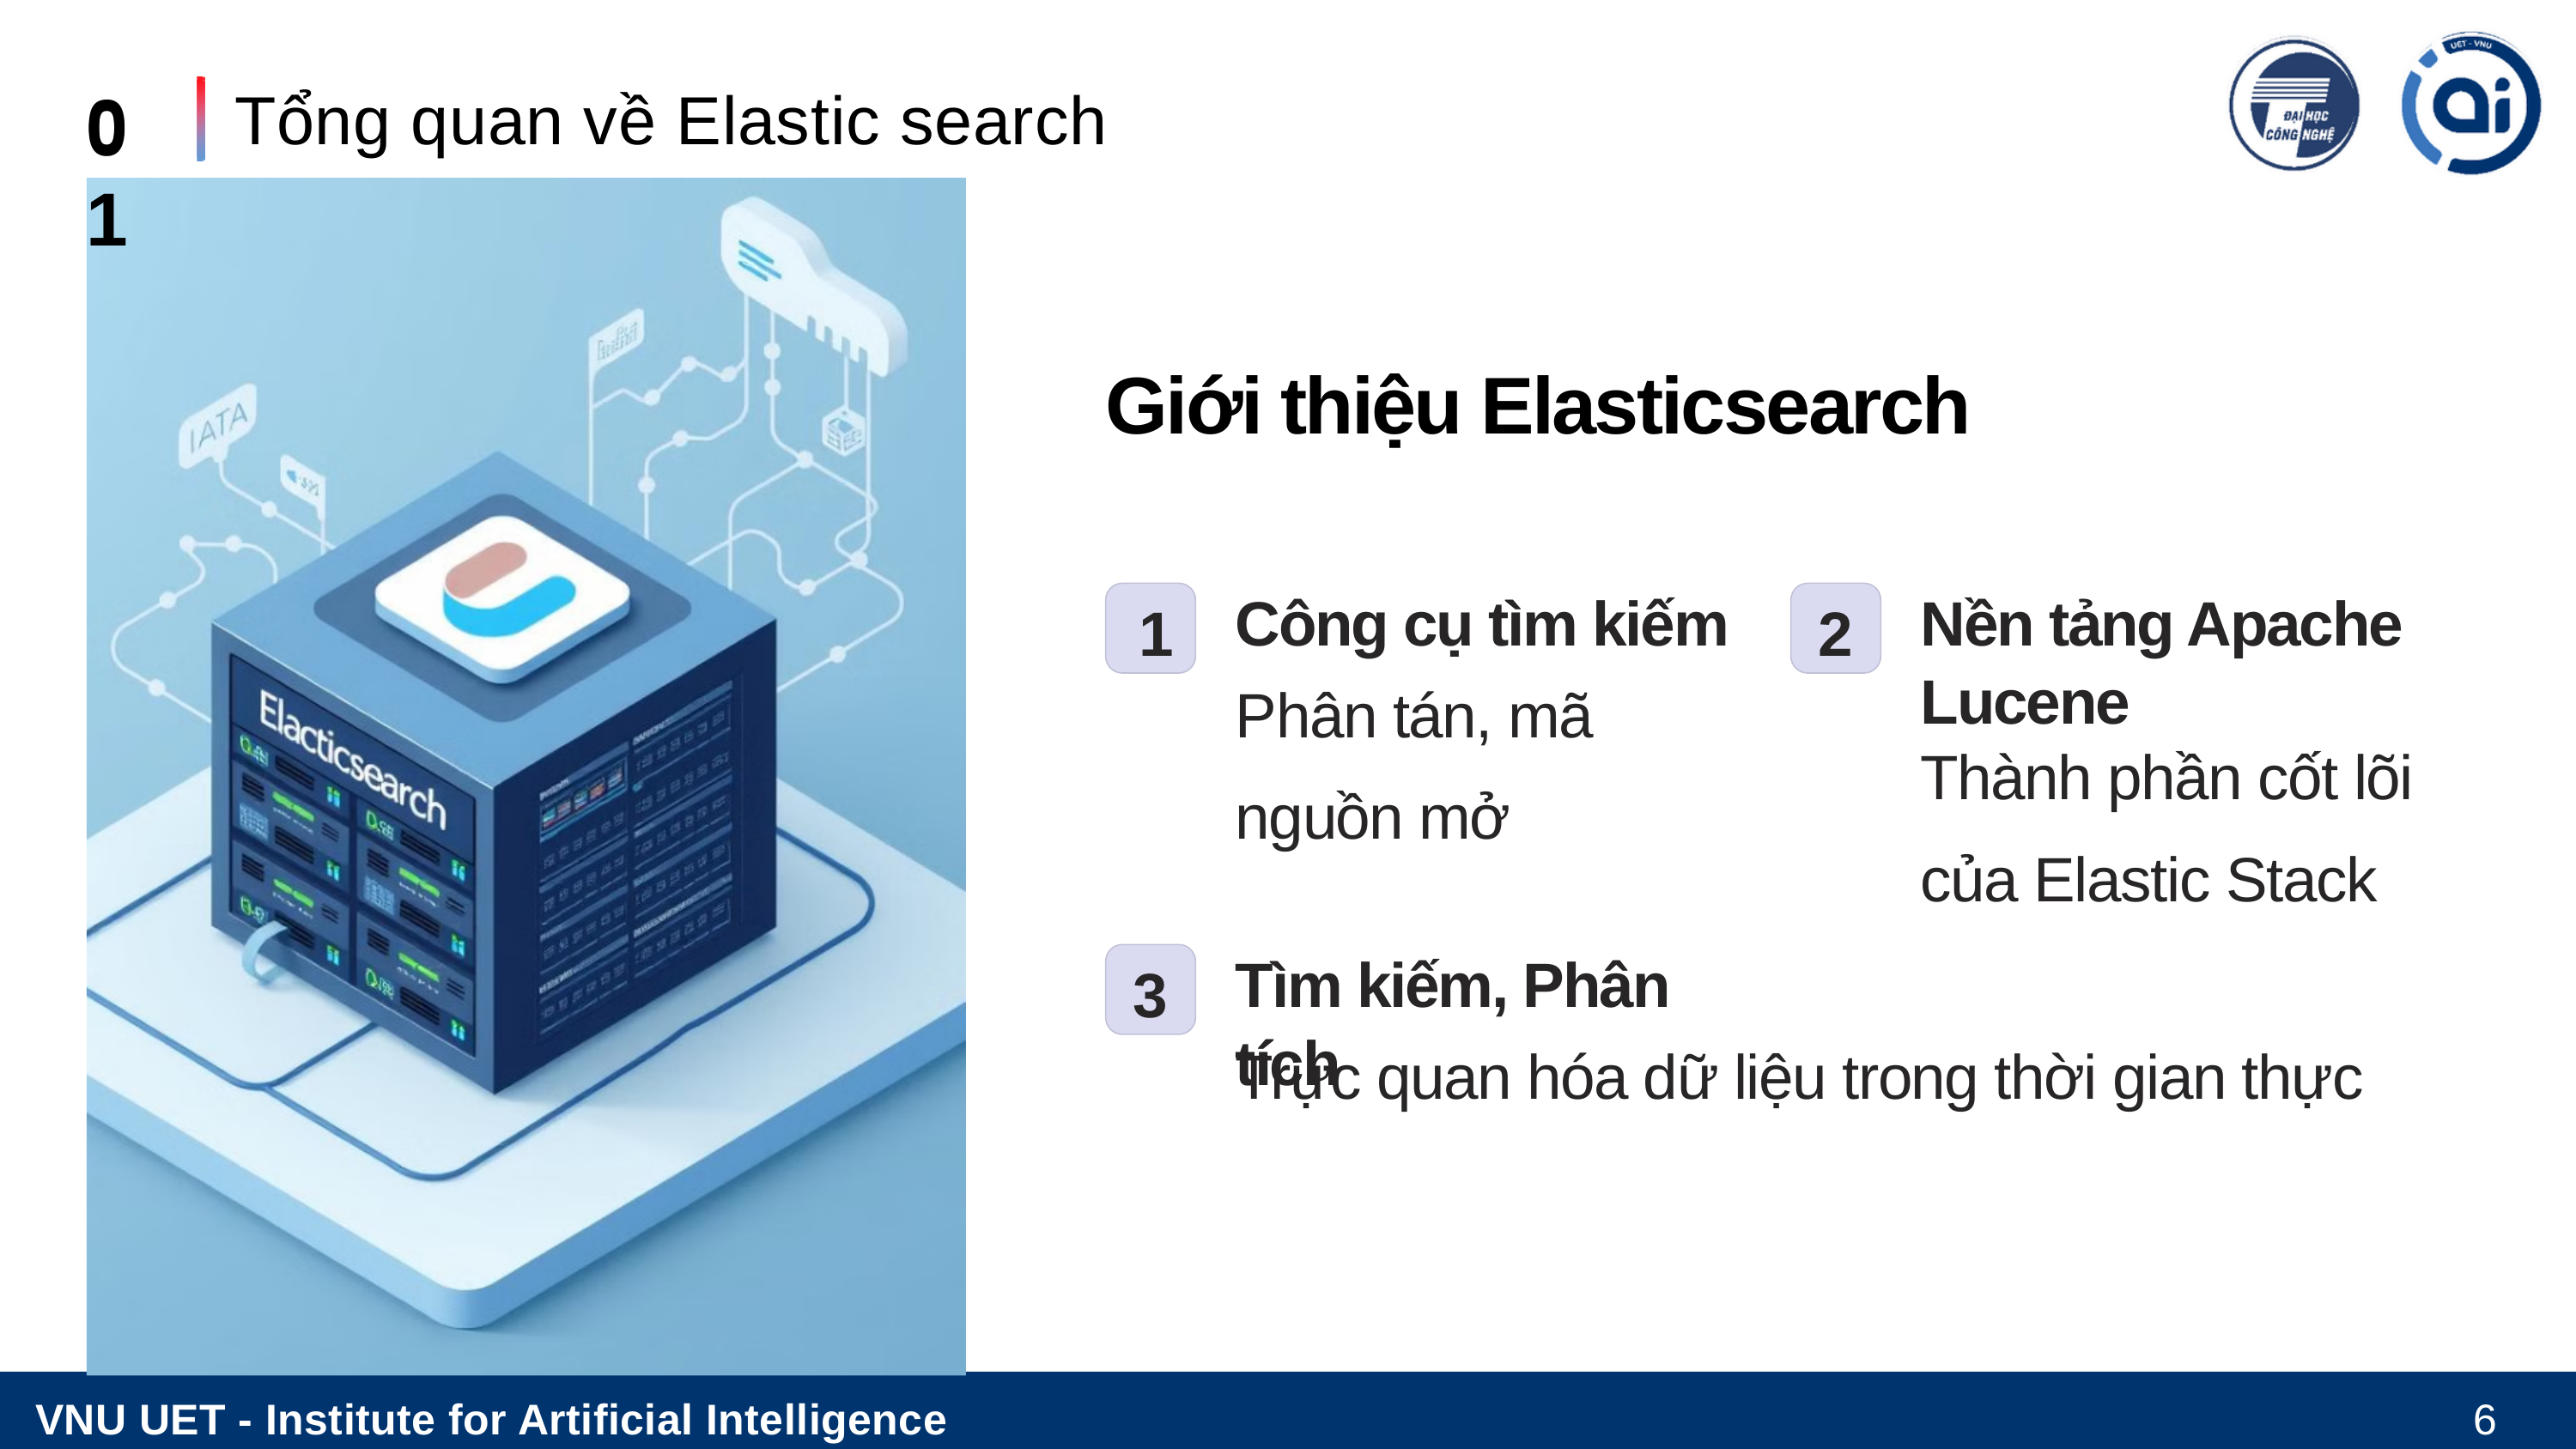

Tổng quan về Elastic search

01

01

Giới thiệu Elasticsearch
Công cụ tìm kiếm
Nền tảng Apache Lucene

1
2
Phân tán, mã nguồn mở
Thành phần cốt lõi của Elastic Stack
Tìm kiếm, Phân tích

3
Trực quan hóa dữ liệu trong thời gian thực

‹#›
VNU UET - Institute for Artificial Intelligence
‹#›
6
VNU UET - Institute for Artificial Intelligence